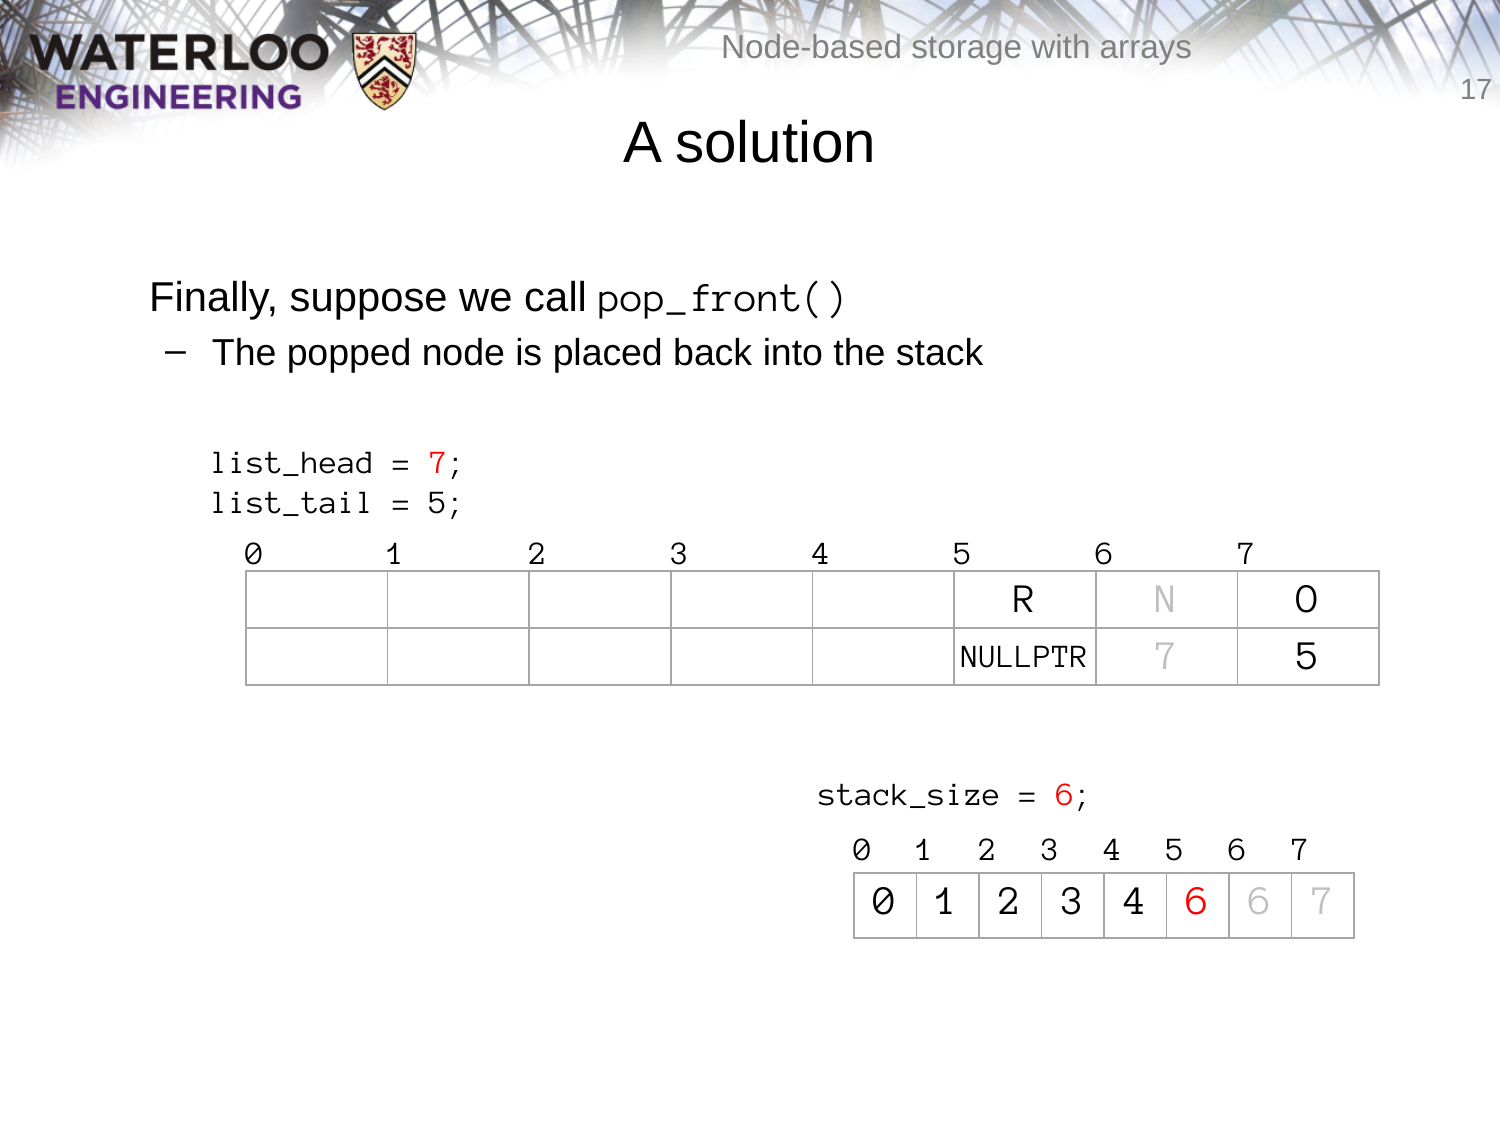

# A solution
	Finally, suppose we call pop_front()
The popped node is placed back into the stack
list_head = 7;
list_tail = 5;
| 0 | 1 | 2 | 3 | 4 | 5 | 6 | 7 |
| --- | --- | --- | --- | --- | --- | --- | --- |
|  |  |  |  |  | R | N | O |
|  |  |  |  |  | NULLPTR | 7 | 5 |
stack_size = 6;
| 0 | 1 | 2 | 3 | 4 | 5 | 6 | 7 |
| --- | --- | --- | --- | --- | --- | --- | --- |
| 0 | 1 | 2 | 3 | 4 | 6 | 6 | 7 |